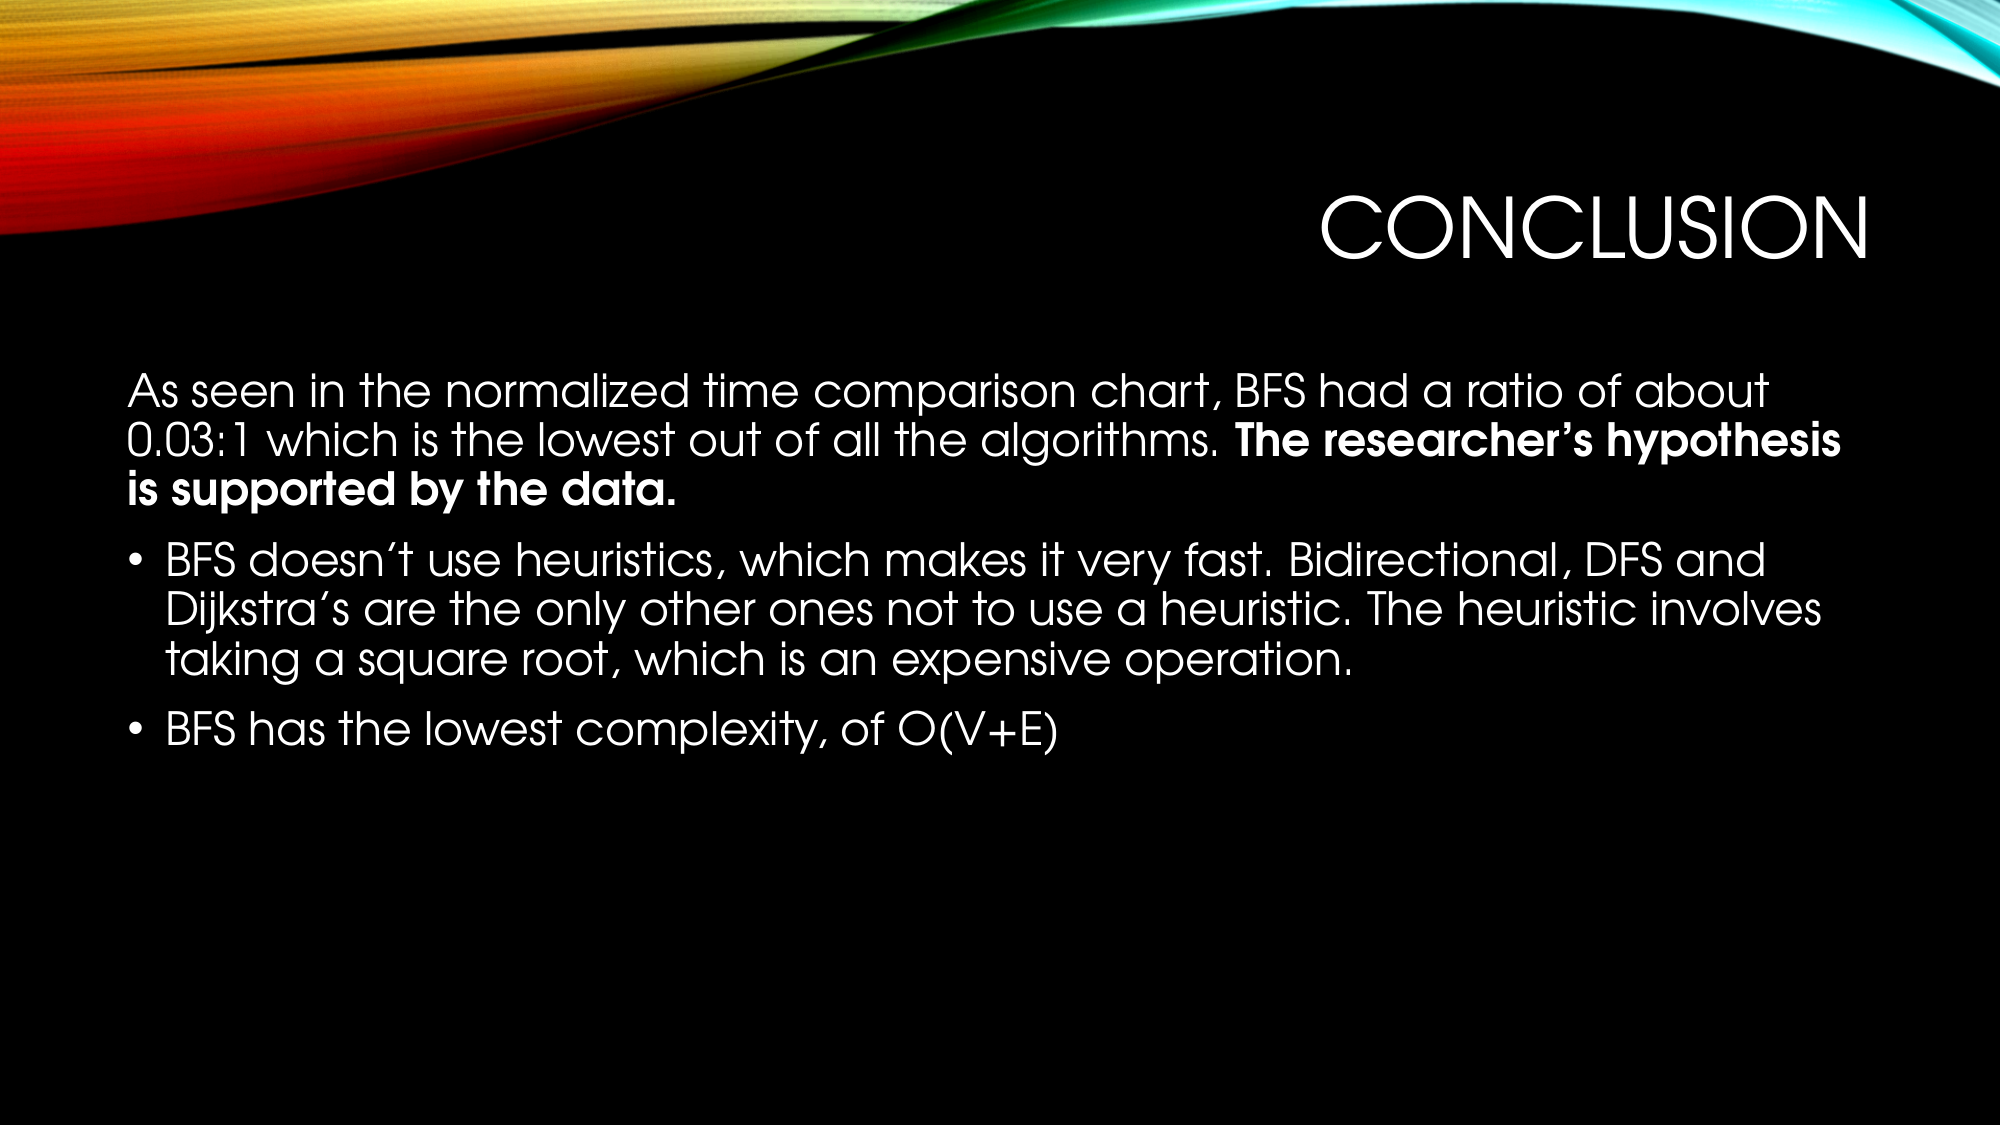

# Conclusion
As seen in the normalized time comparison chart, BFS had a ratio of about 0.03:1 which is the lowest out of all the algorithms. The researcher’s hypothesis is supported by the data.
BFS doesn’t use heuristics, which makes it very fast. Bidirectional, DFS and Dijkstra’s are the only other ones not to use a heuristic. The heuristic involves taking a square root, which is an expensive operation.
BFS has the lowest complexity, of O(V+E)